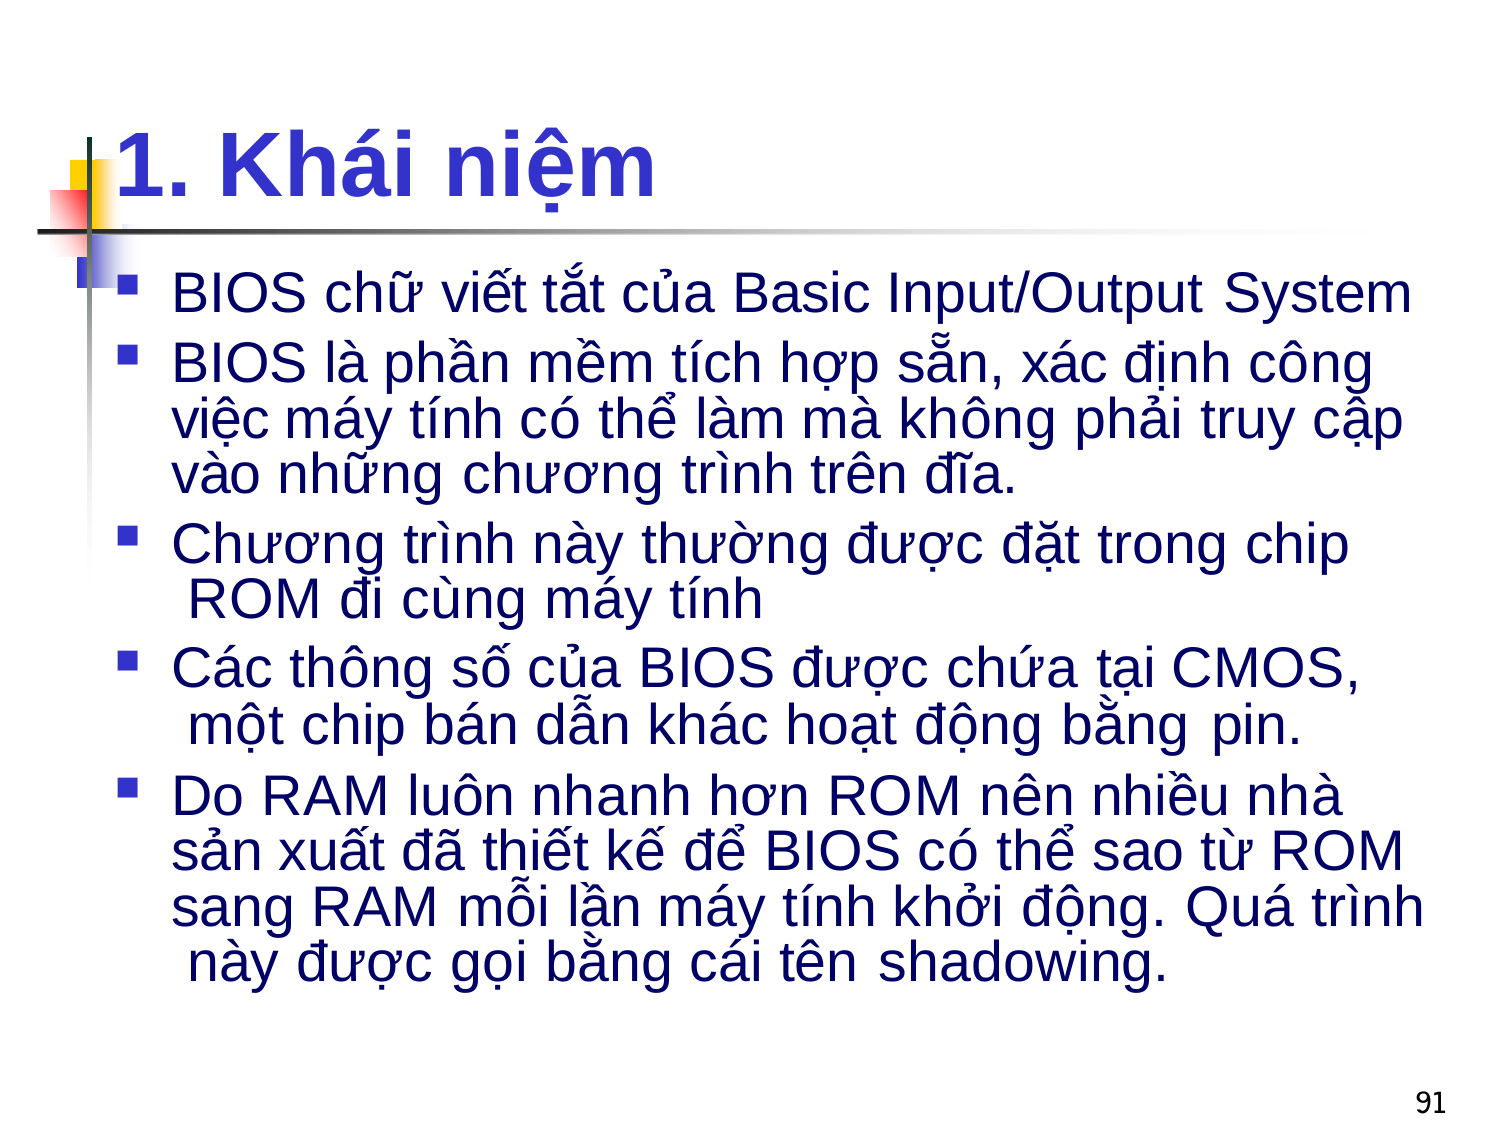

# 1. Khái niệm
BIOS chữ viết tắt của Basic Input/Output System
BIOS là phần mềm tích hợp sẵn, xác định công  việc máy tính có thể làm mà không phải truy cập  vào những chương trình trên đĩa.
Chương trình này thường được đặt trong chip  ROM đi cùng máy tính
Các thông số của BIOS được chứa tại CMOS,  một chip bán dẫn khác hoạt động bằng pin.
Do RAM luôn nhanh hơn ROM nên nhiều nhà  sản xuất đã thiết kế để BIOS có thể sao từ ROM  sang RAM mỗi lần máy tính khởi động. Quá trình  này được gọi bằng cái tên shadowing.
91